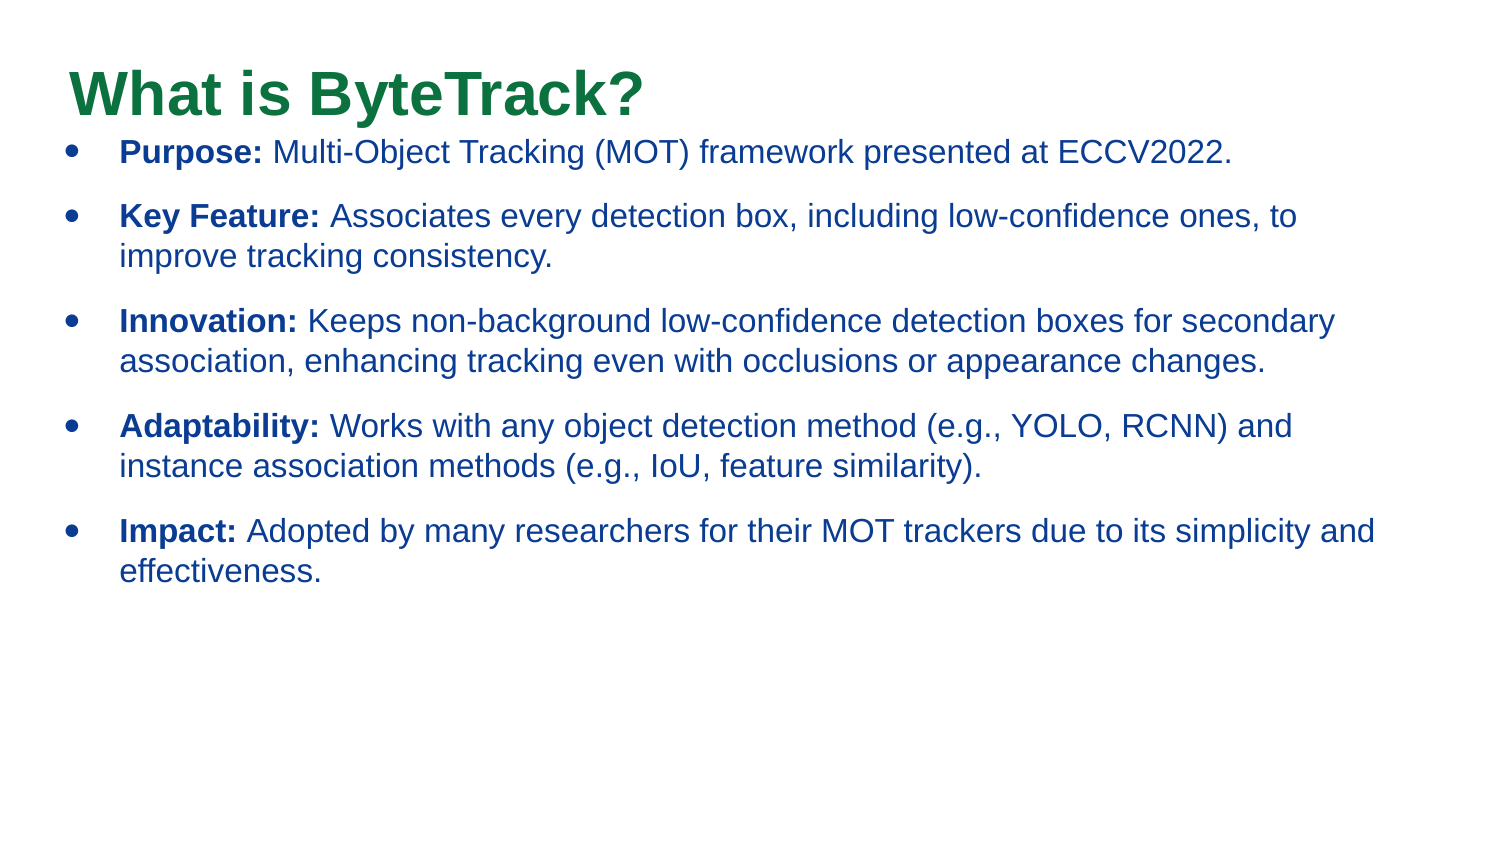

What is ByteTrack?
Purpose: Multi-Object Tracking (MOT) framework presented at ECCV2022.
Key Feature: Associates every detection box, including low-confidence ones, to improve tracking consistency.
Innovation: Keeps non-background low-confidence detection boxes for secondary association, enhancing tracking even with occlusions or appearance changes.
Adaptability: Works with any object detection method (e.g., YOLO, RCNN) and instance association methods (e.g., IoU, feature similarity).
Impact: Adopted by many researchers for their MOT trackers due to its simplicity and effectiveness.